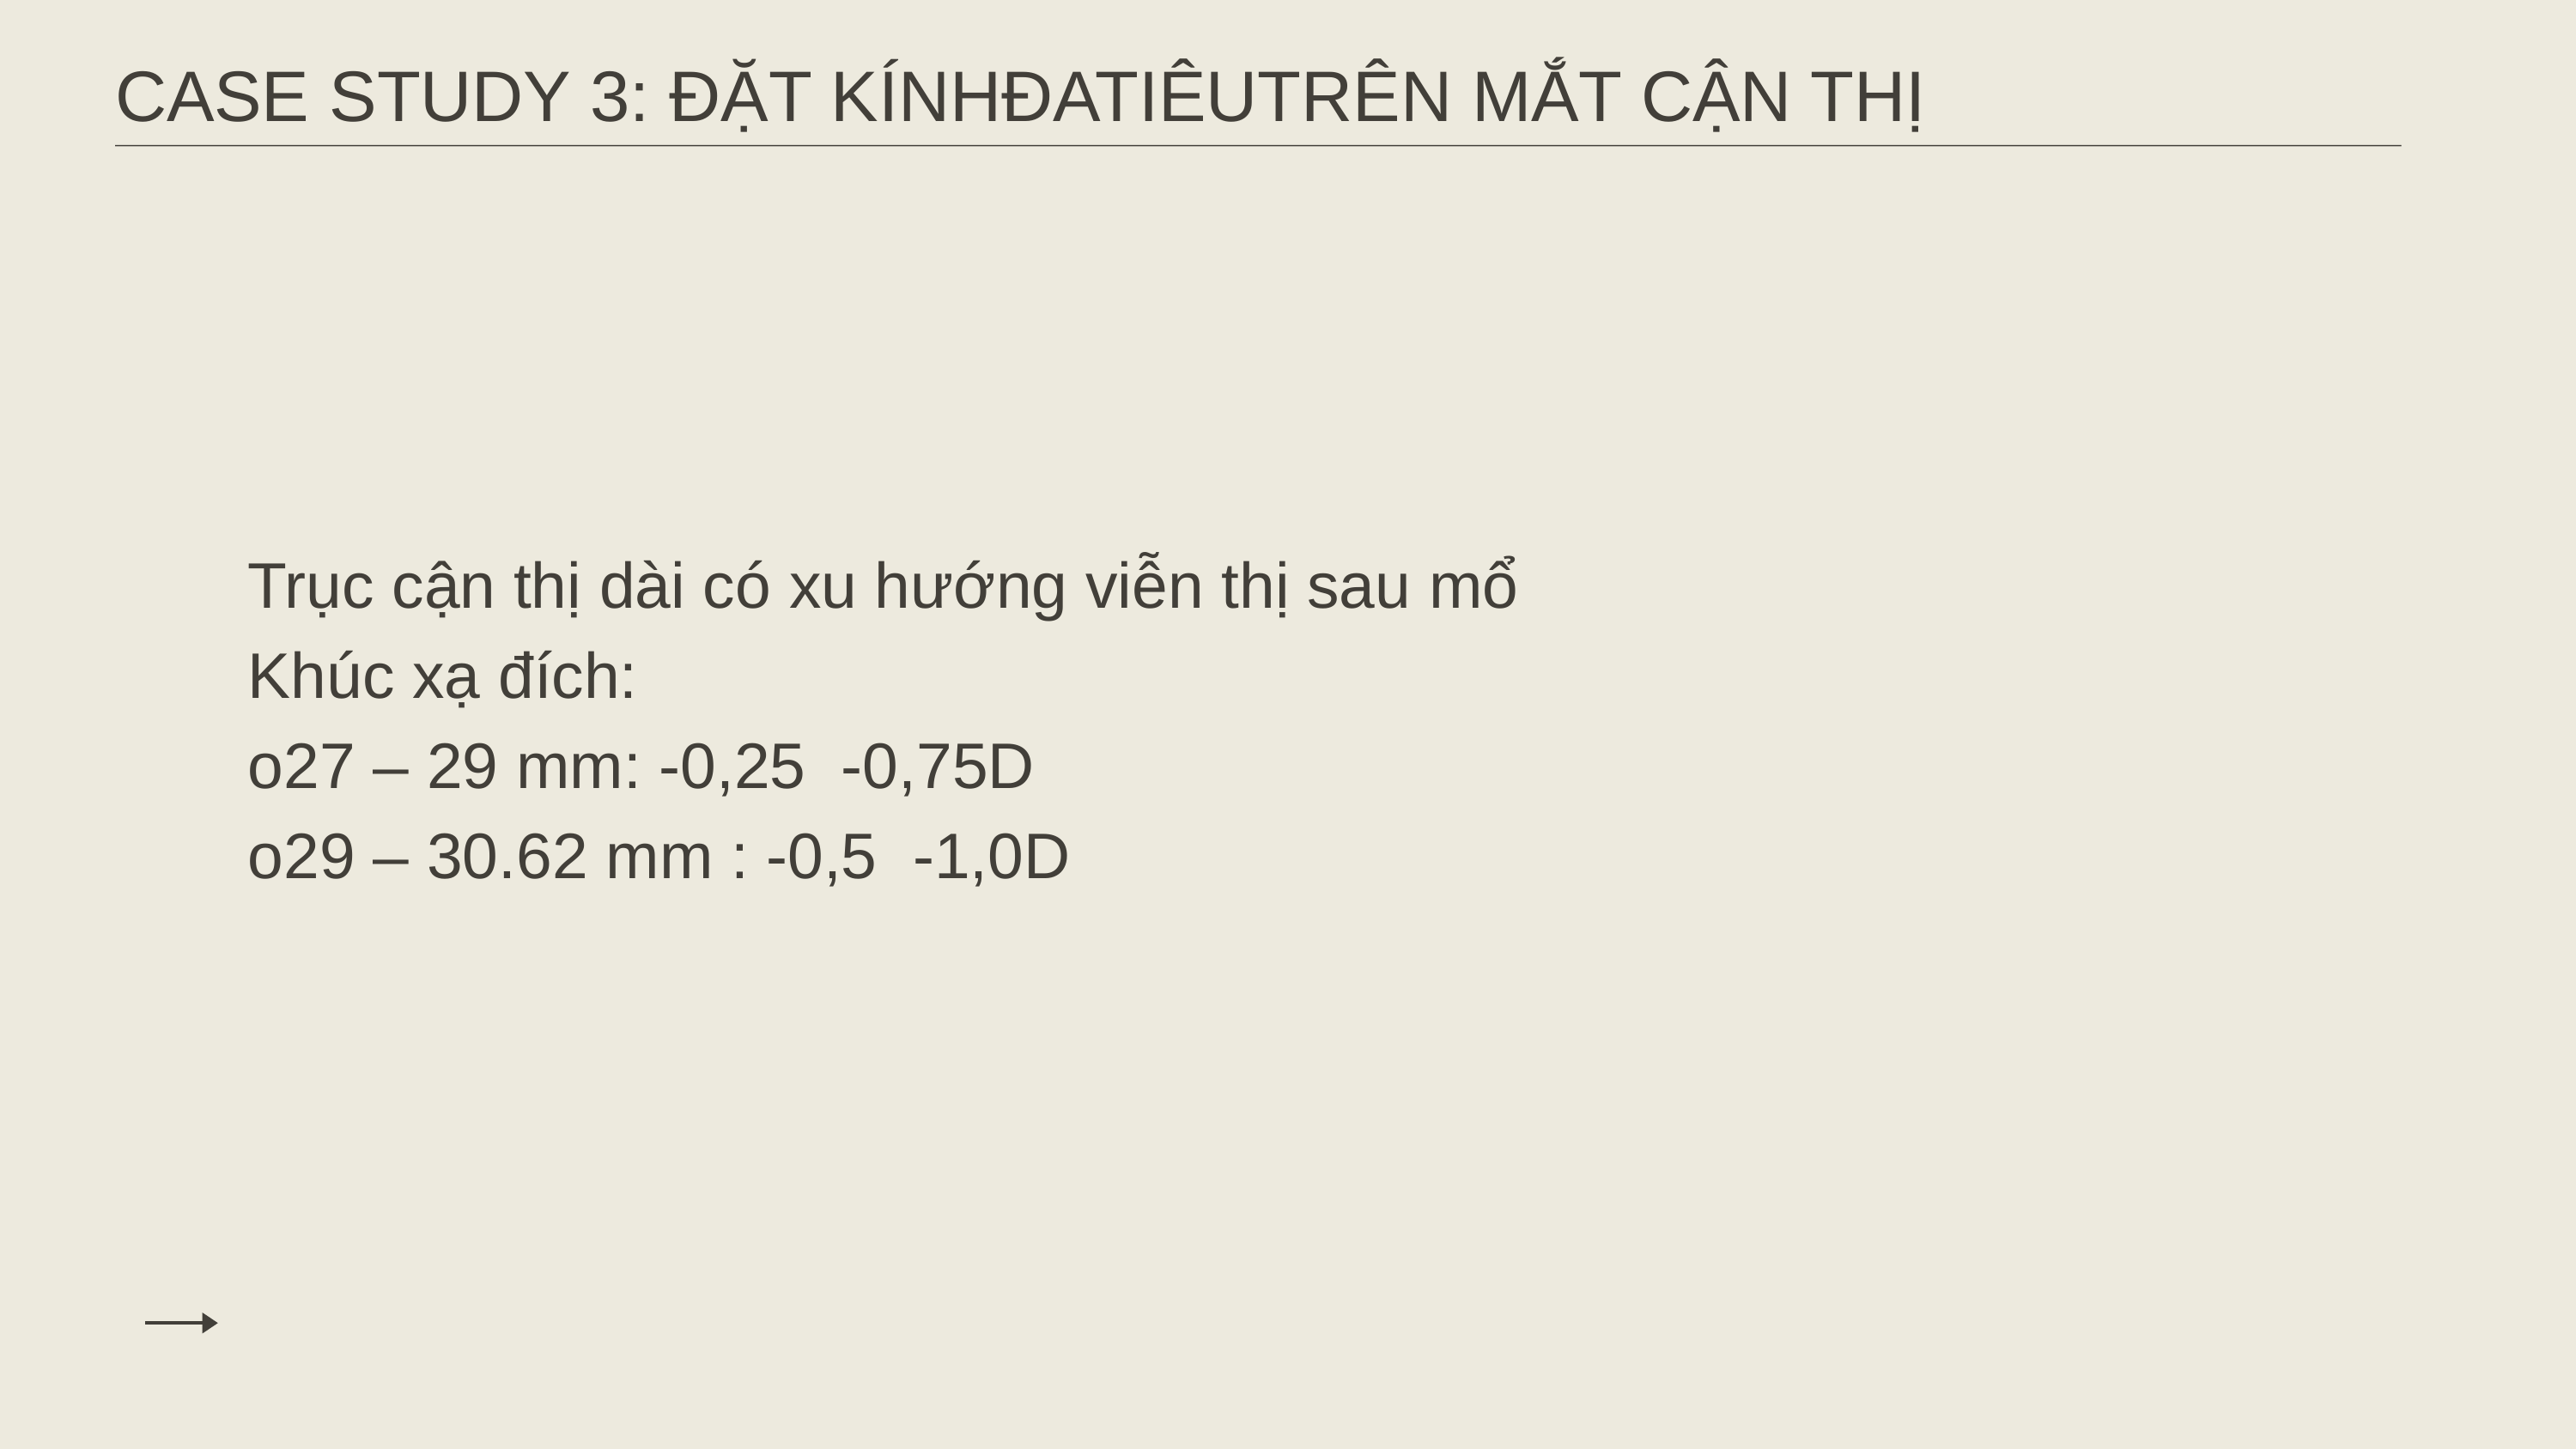

CASE STUDY 3: ĐẶT KÍNHĐATIÊUTRÊN MẮT CẬN THỊ
Trục cận thị dài có xu hướng viễn thị sau mổ
Khúc xạ đích:
o27 – 29 mm: -0,25  -0,75D
o29 – 30.62 mm : -0,5  -1,0D